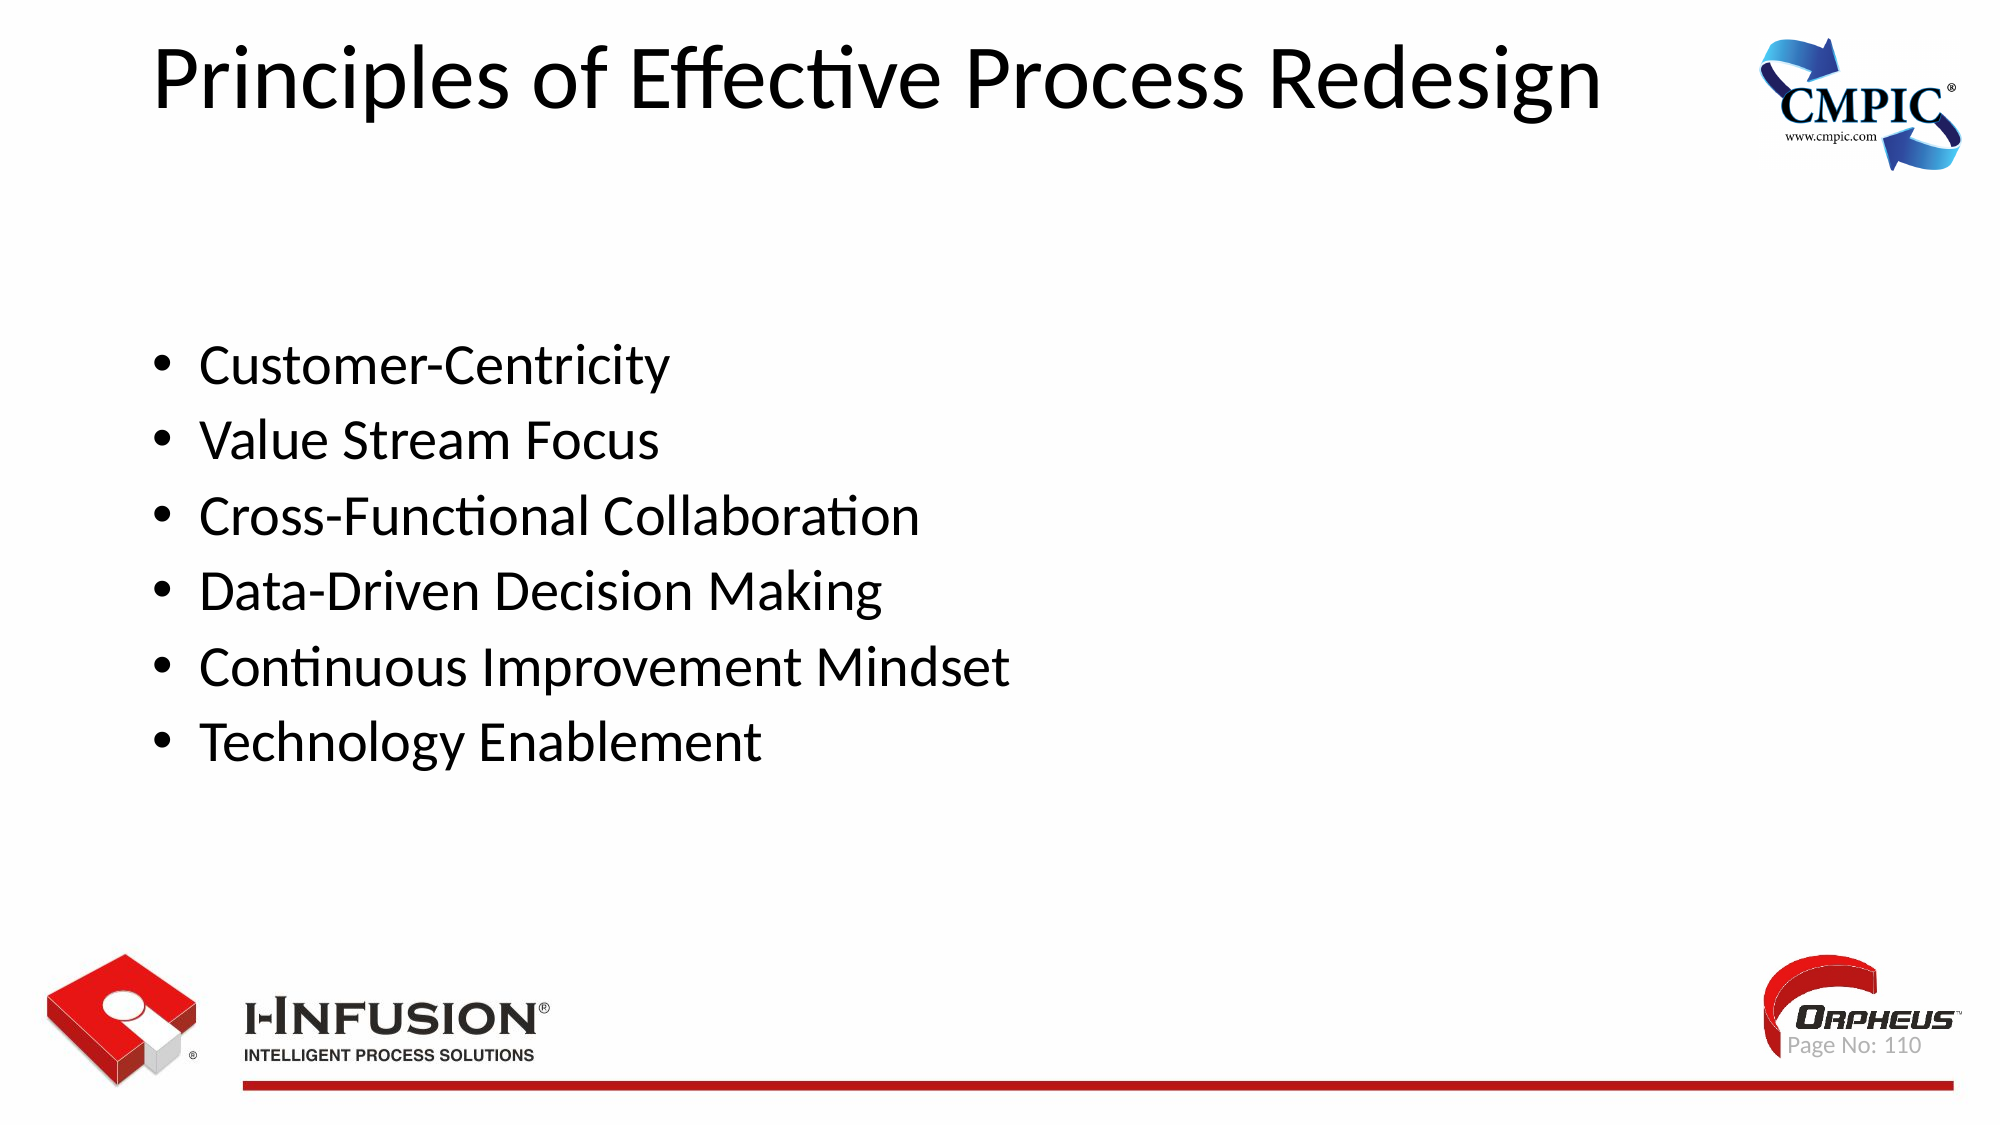

Principles of Effective Process Redesign
Customer-Centricity
Value Stream Focus
Cross-Functional Collaboration
Data-Driven Decision Making
Continuous Improvement Mindset
Technology Enablement
 Page No: 110